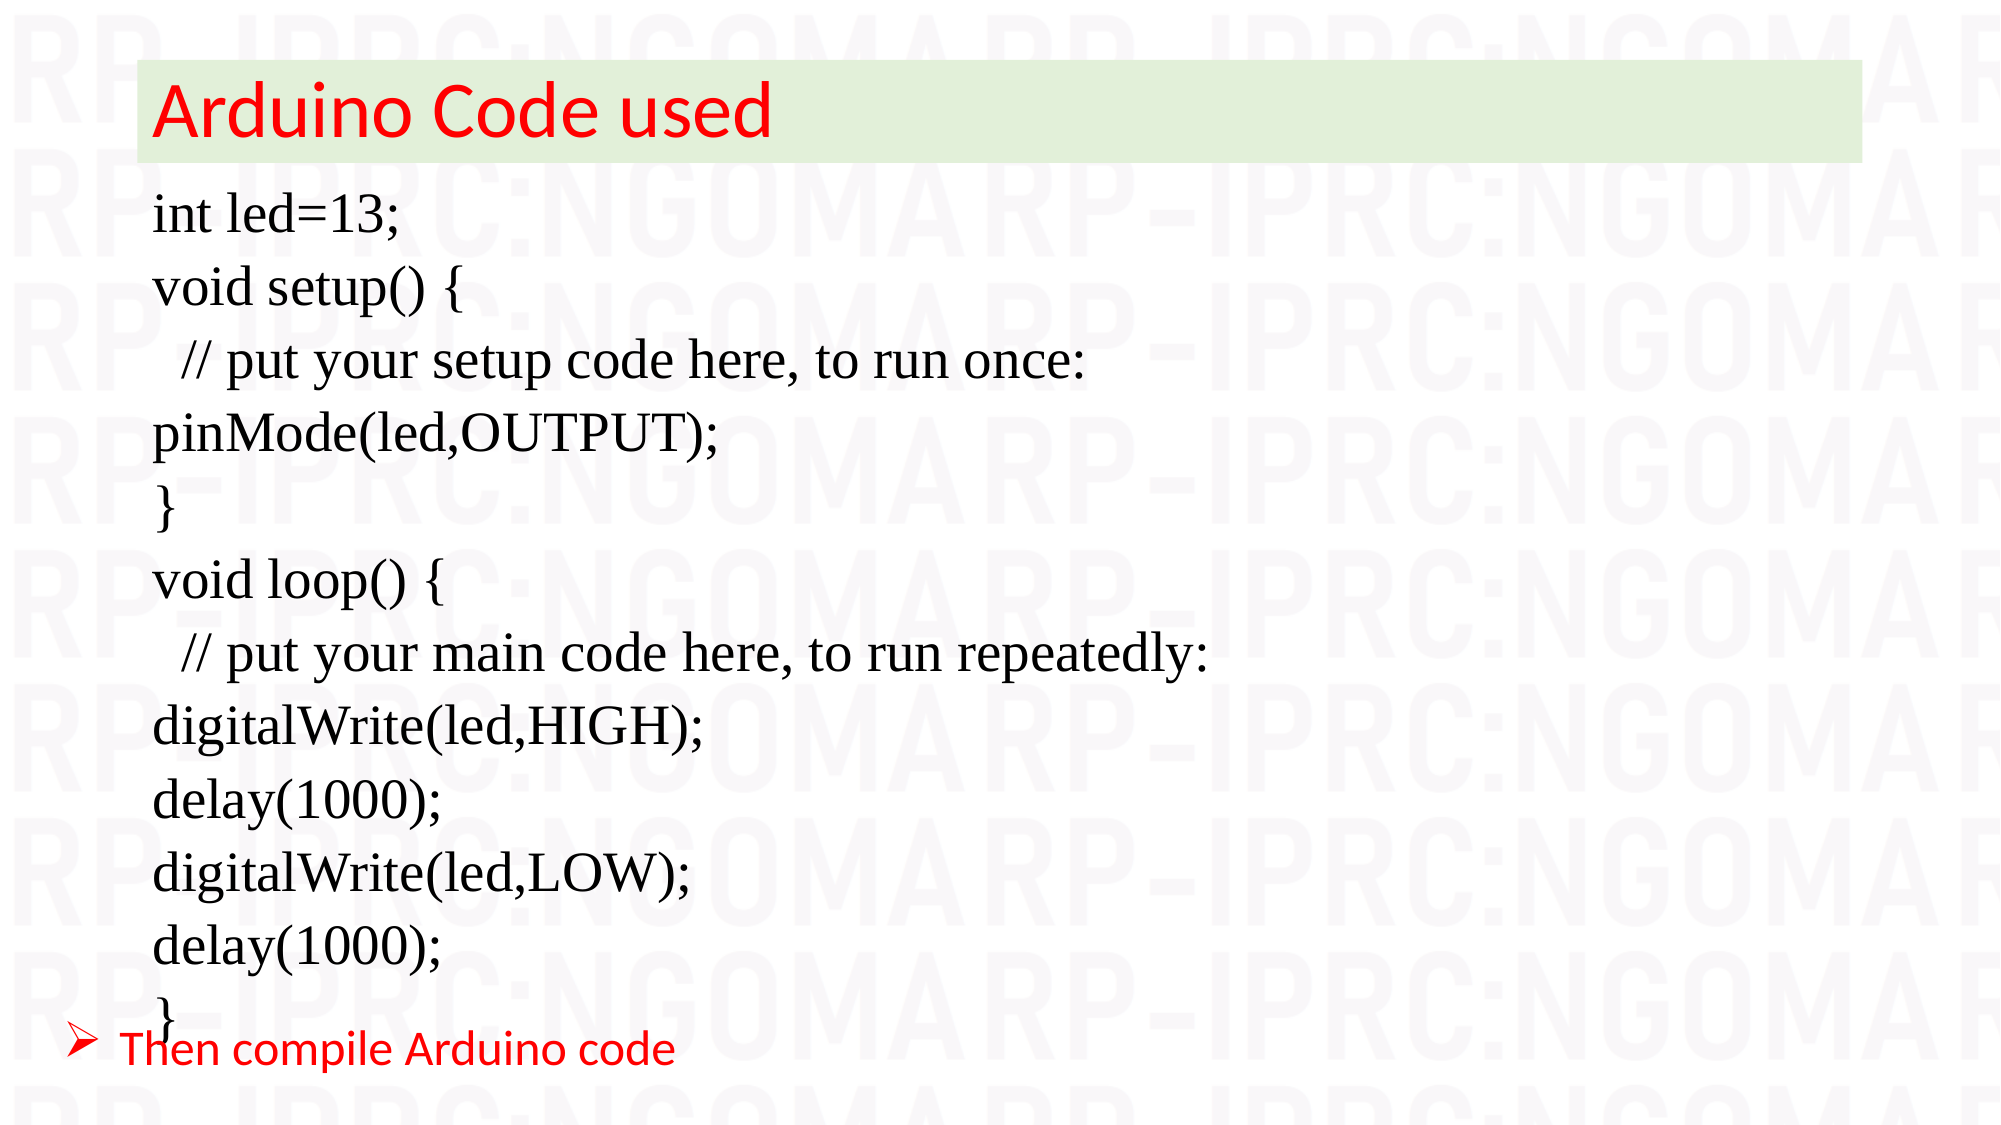

# Arduino Code used
int led=13;
void setup() {
  // put your setup code here, to run once:
pinMode(led,OUTPUT);
}
void loop() {
  // put your main code here, to run repeatedly:
digitalWrite(led,HIGH);
delay(1000);
digitalWrite(led,LOW);
delay(1000);
}

Then compile Arduino code